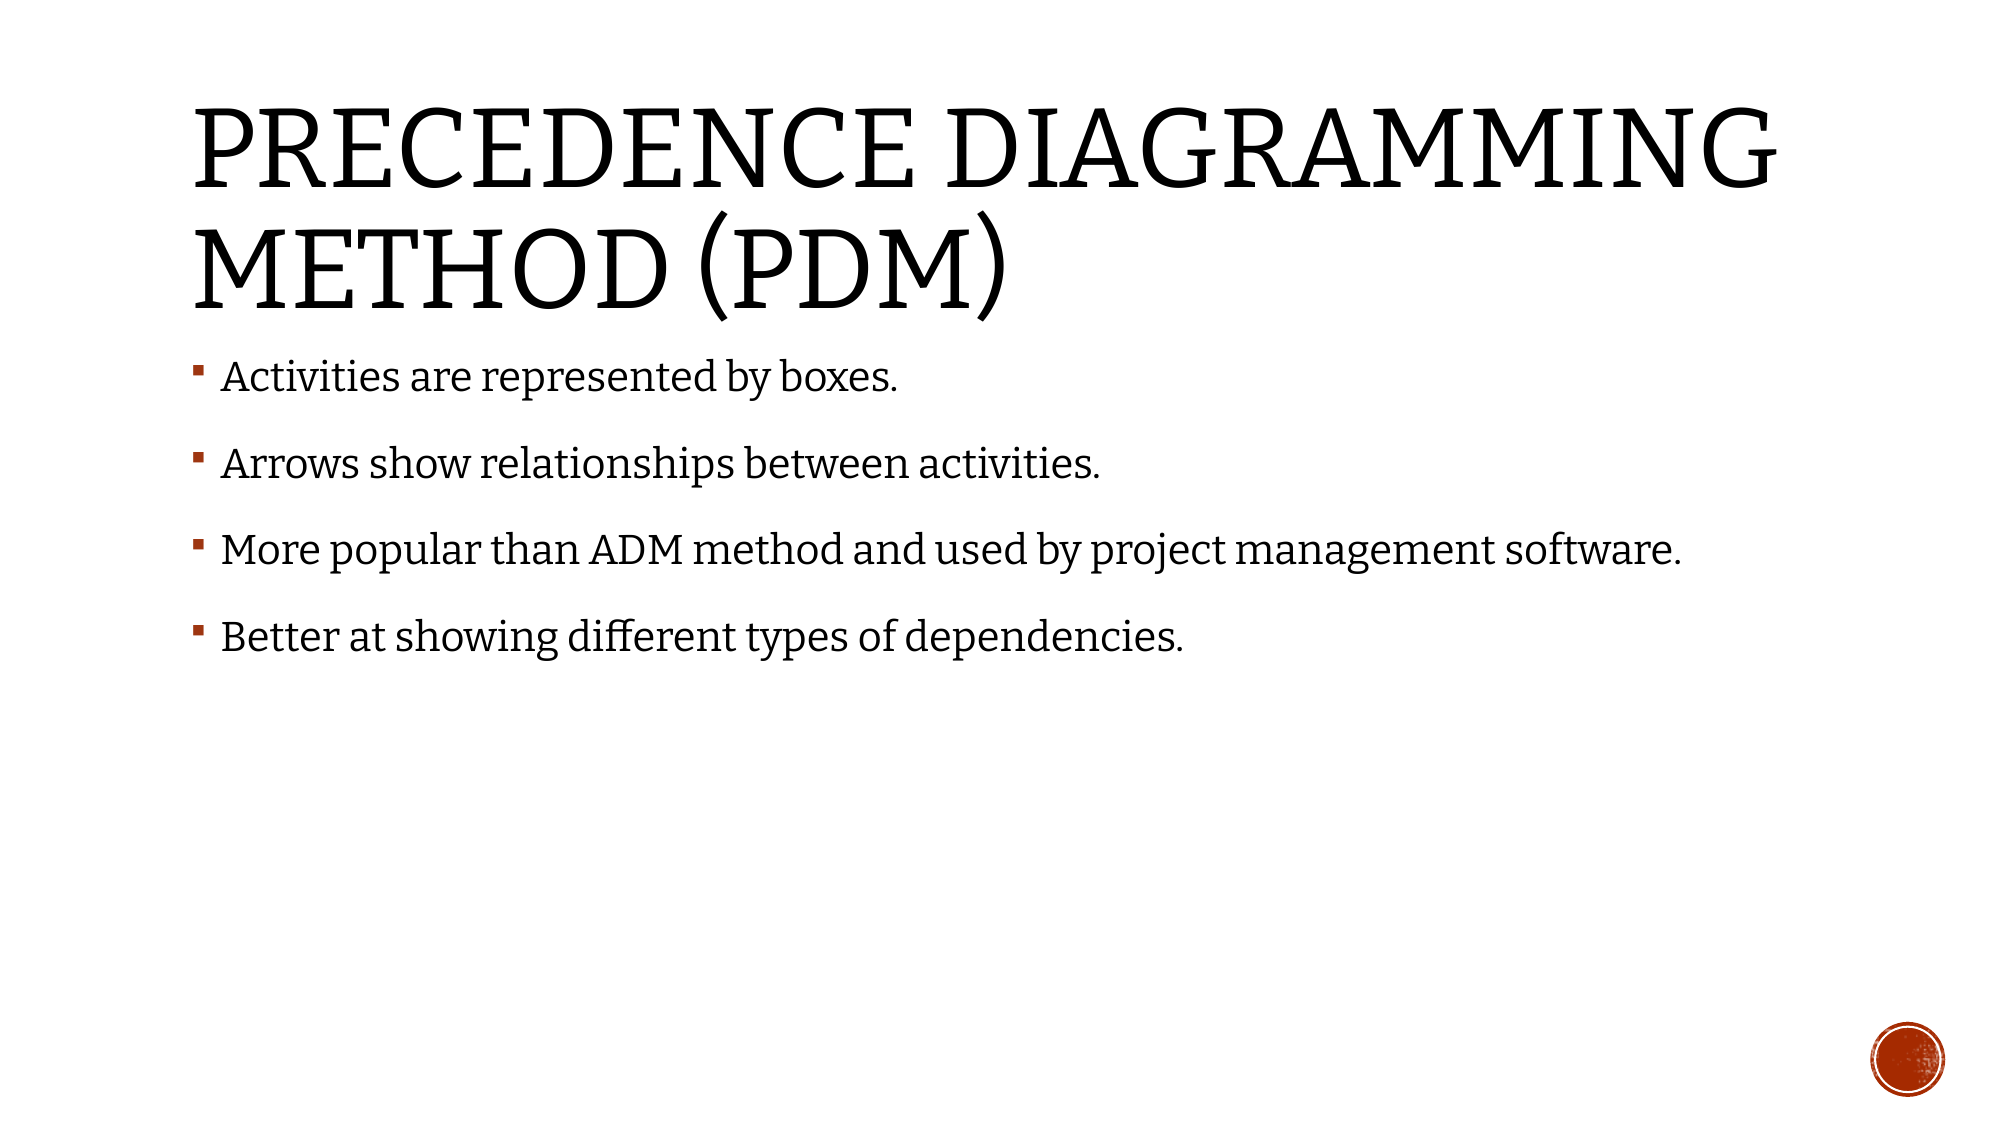

# Precedence Diagramming Method (PDM)
Activities are represented by boxes.
Arrows show relationships between activities.
More popular than ADM method and used by project management software.
Better at showing different types of dependencies.